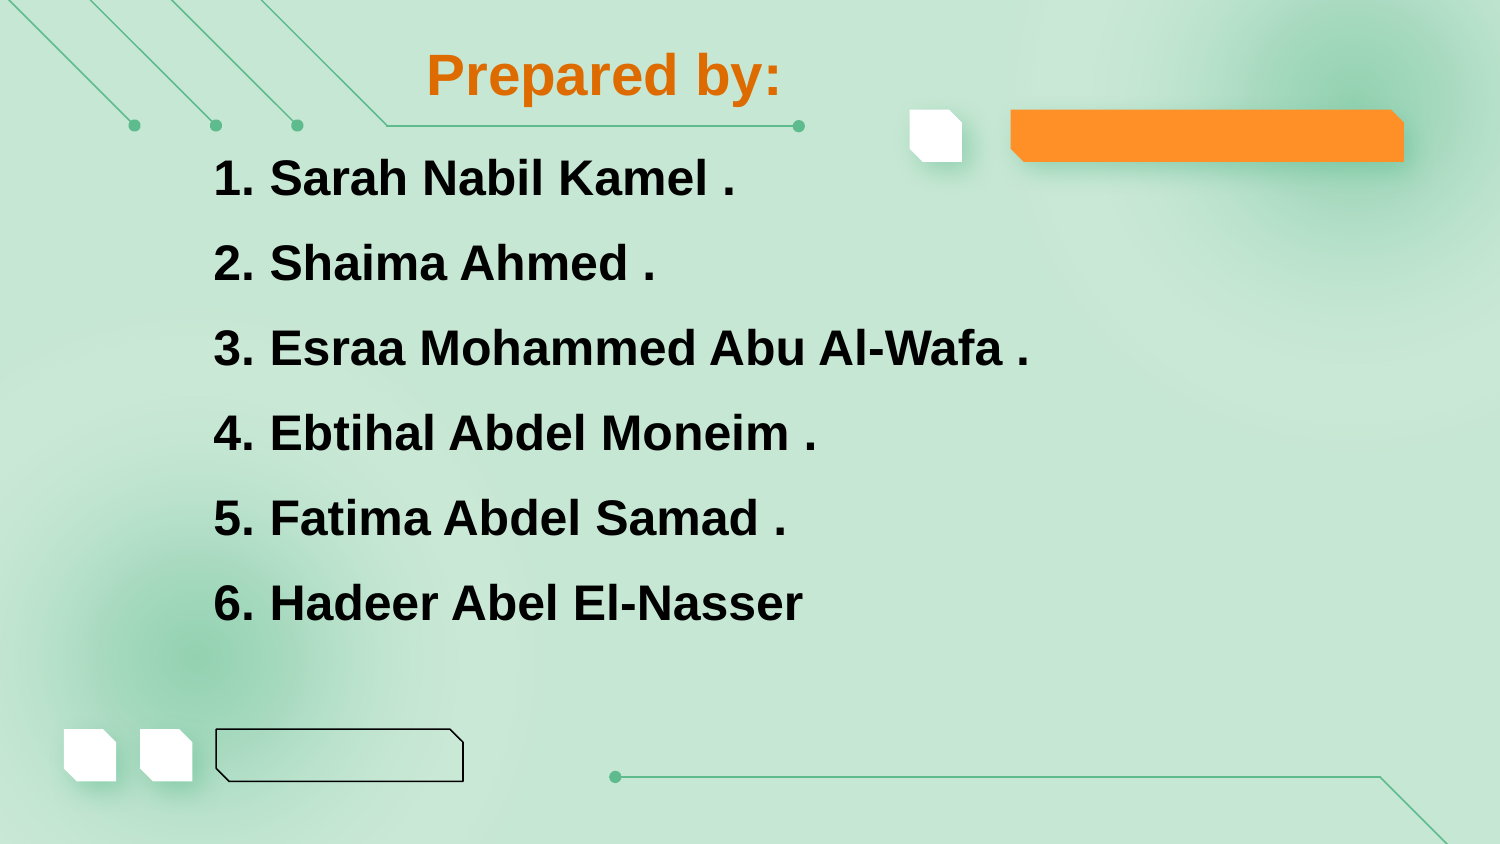

Prepared by:

Sarah Nabil Kamel .
Shaima Ahmed .
Esraa Mohammed Abu Al-Wafa .
Ebtihal Abdel Moneim .
Fatima Abdel Samad .
Hadeer Abel El-Nasser